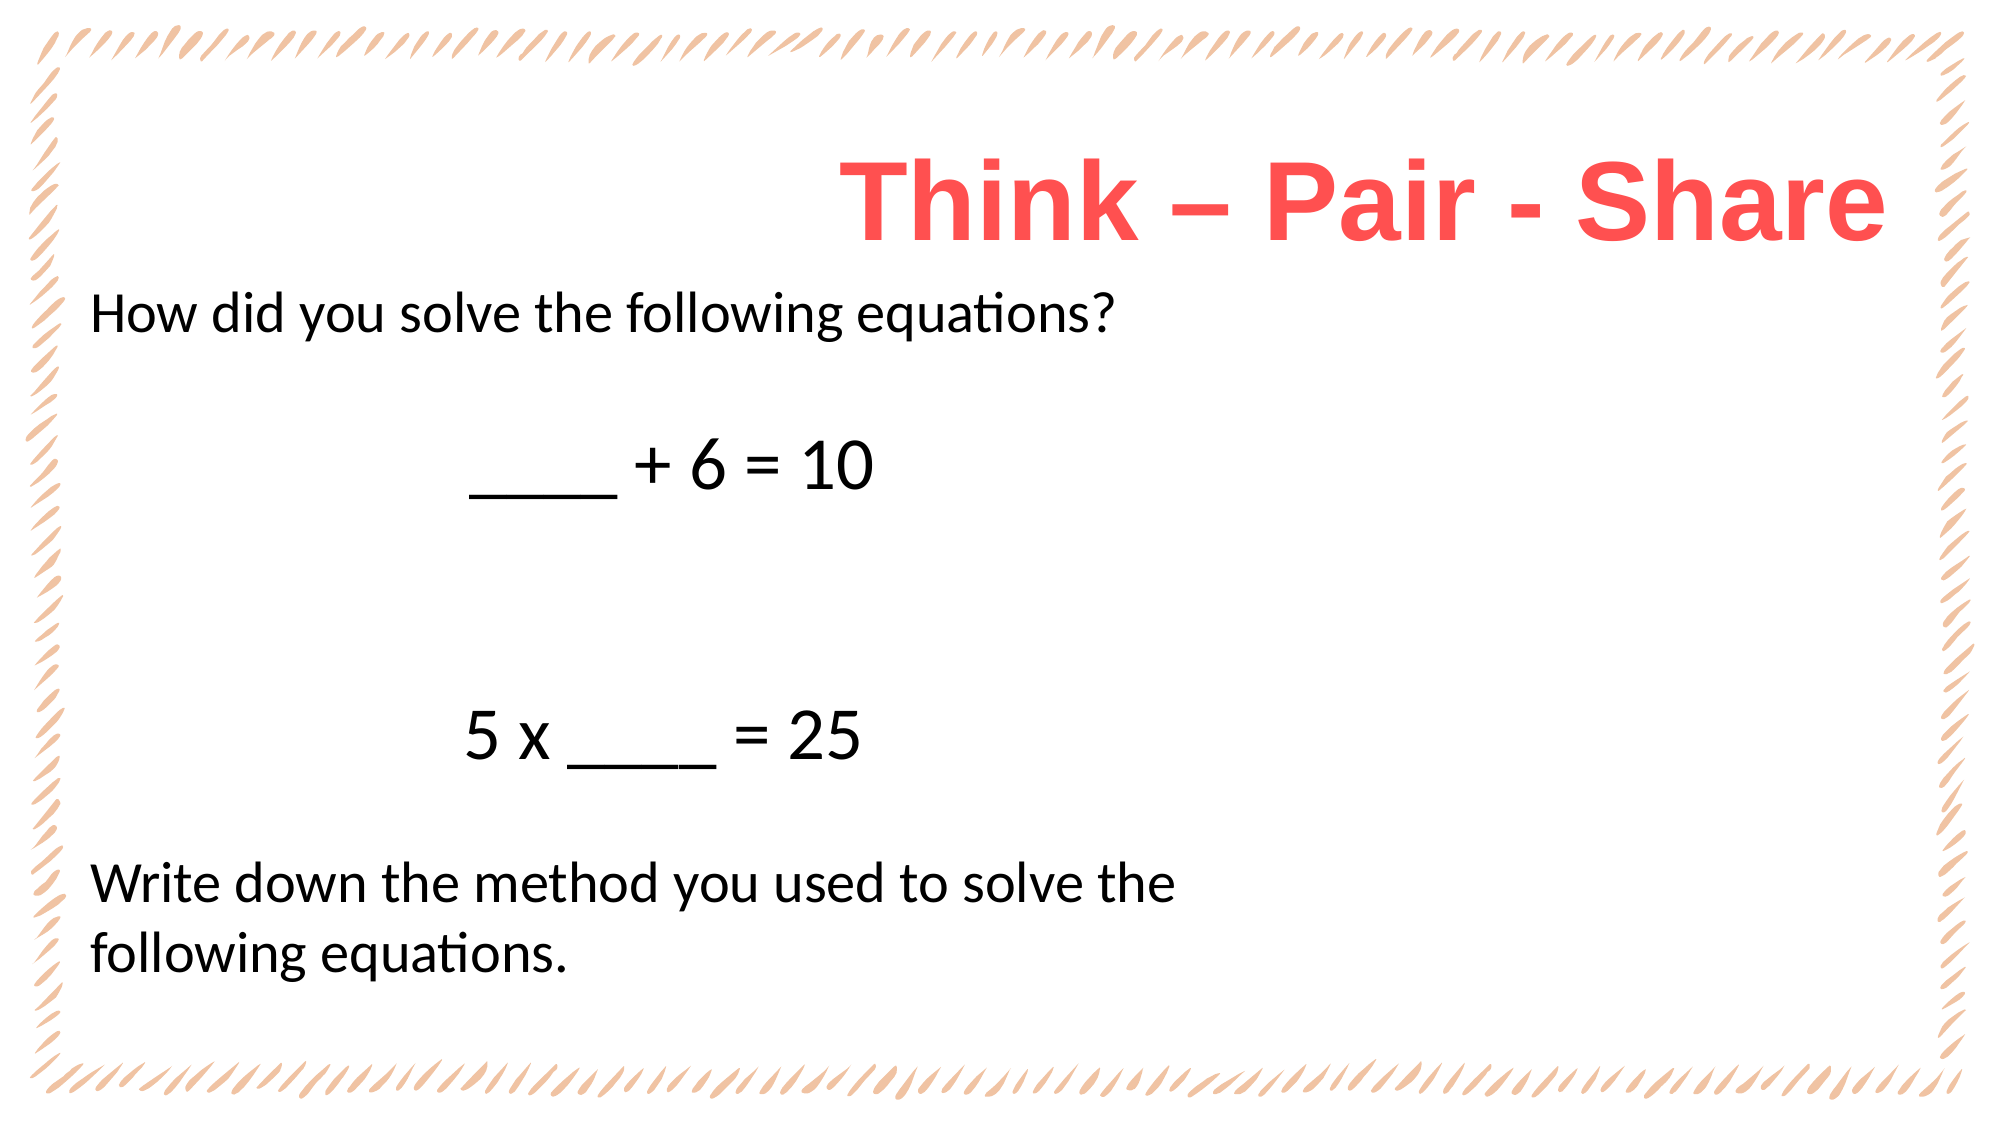

# Think – Pair - Share
How did you solve the following equations?

____ + 6 = 10

5 x ____ = 25

Write down the method you used to solve the following equations.